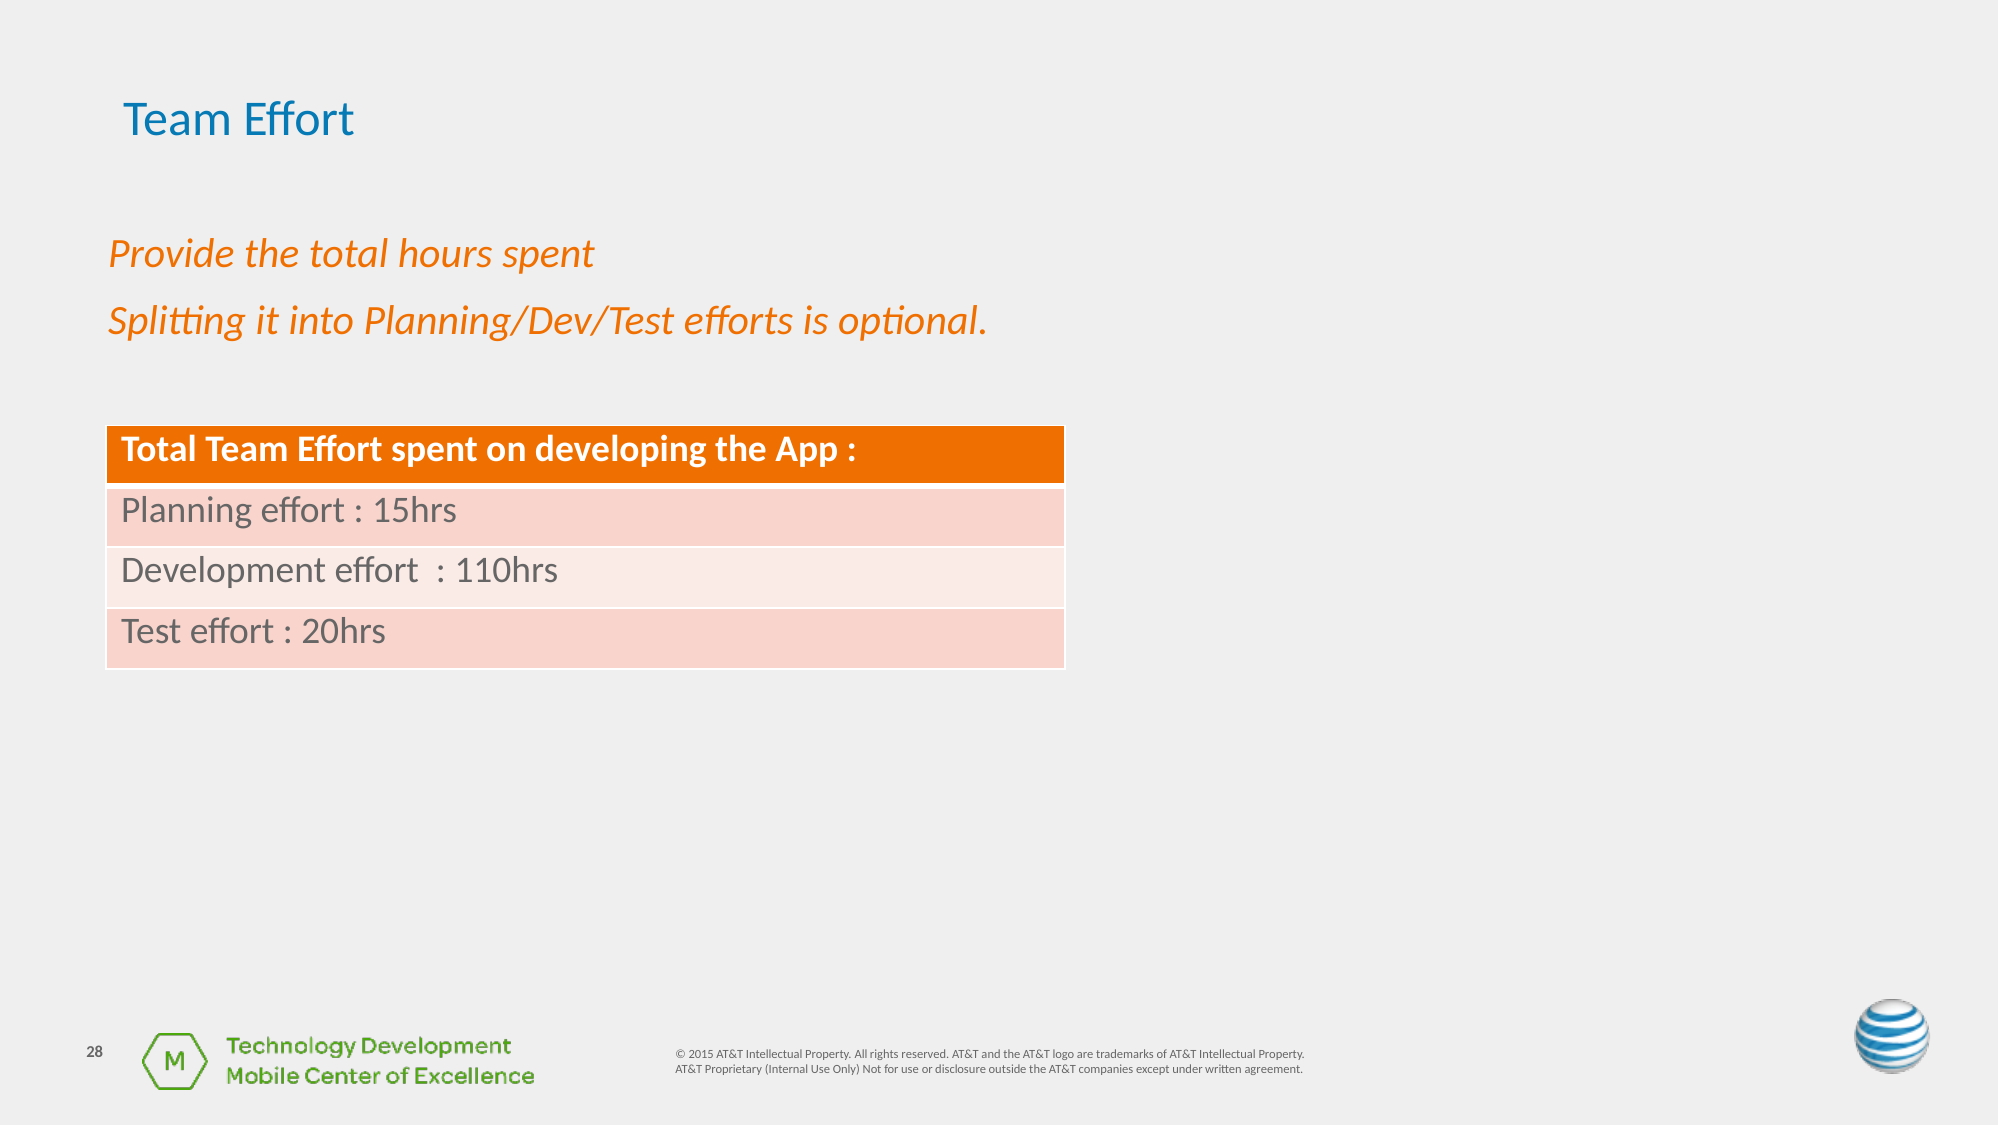

# Team Effort
Provide the total hours spent
Splitting it into Planning/Dev/Test efforts is optional.
| Total Team Effort spent on developing the App : |
| --- |
| Planning effort : 15hrs |
| Development effort : 110hrs |
| Test effort : 20hrs |
28
© 2015 AT&T Intellectual Property. All rights reserved. AT&T and the AT&T logo are trademarks of AT&T Intellectual Property.
AT&T Proprietary (Internal Use Only) Not for use or disclosure outside the AT&T companies except under written agreement.